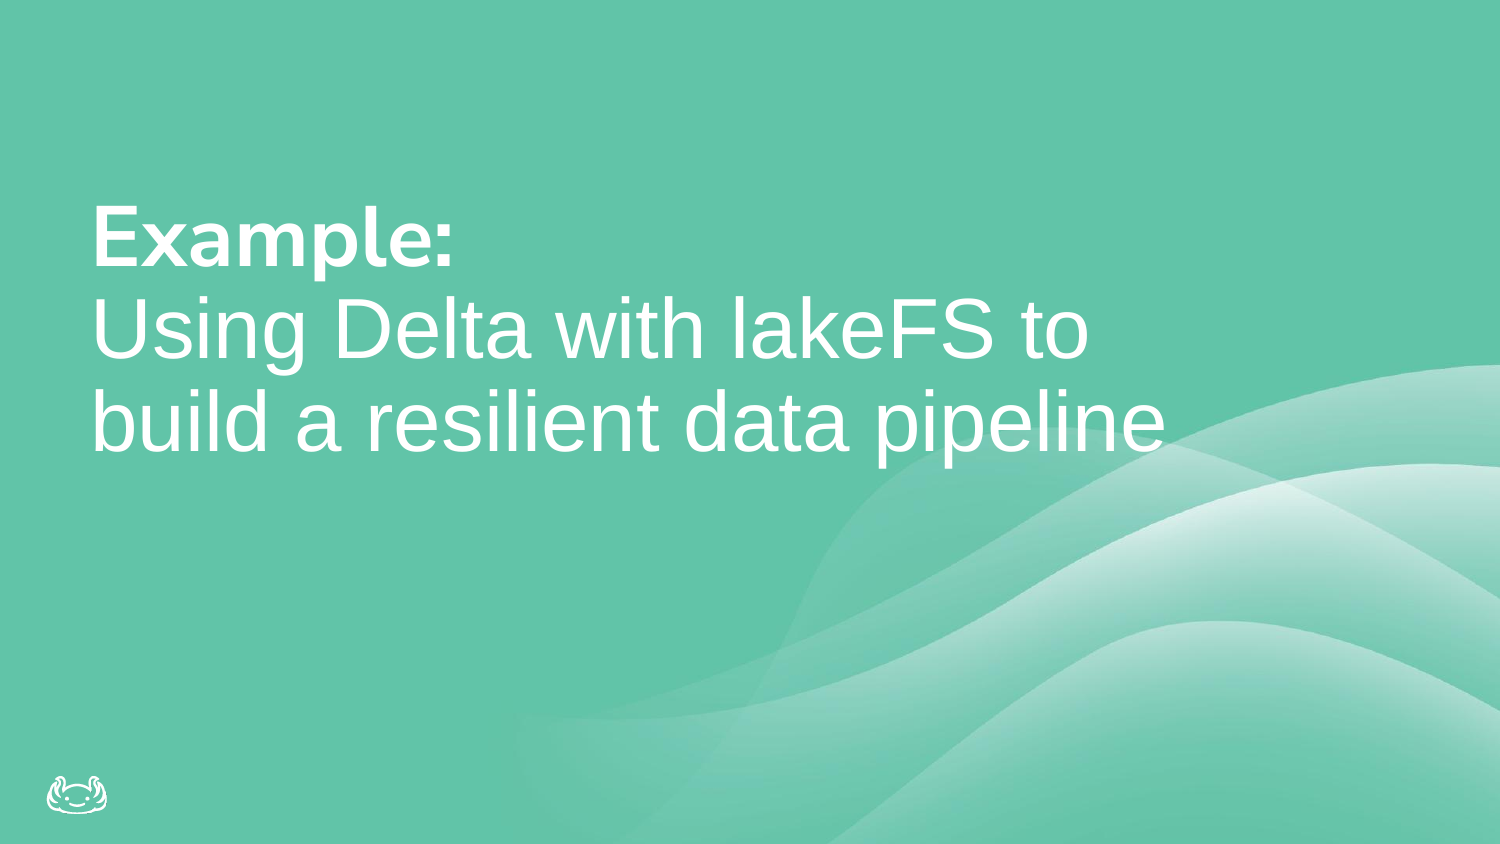

Example:
Using Delta with lakeFS to build a resilient data pipeline